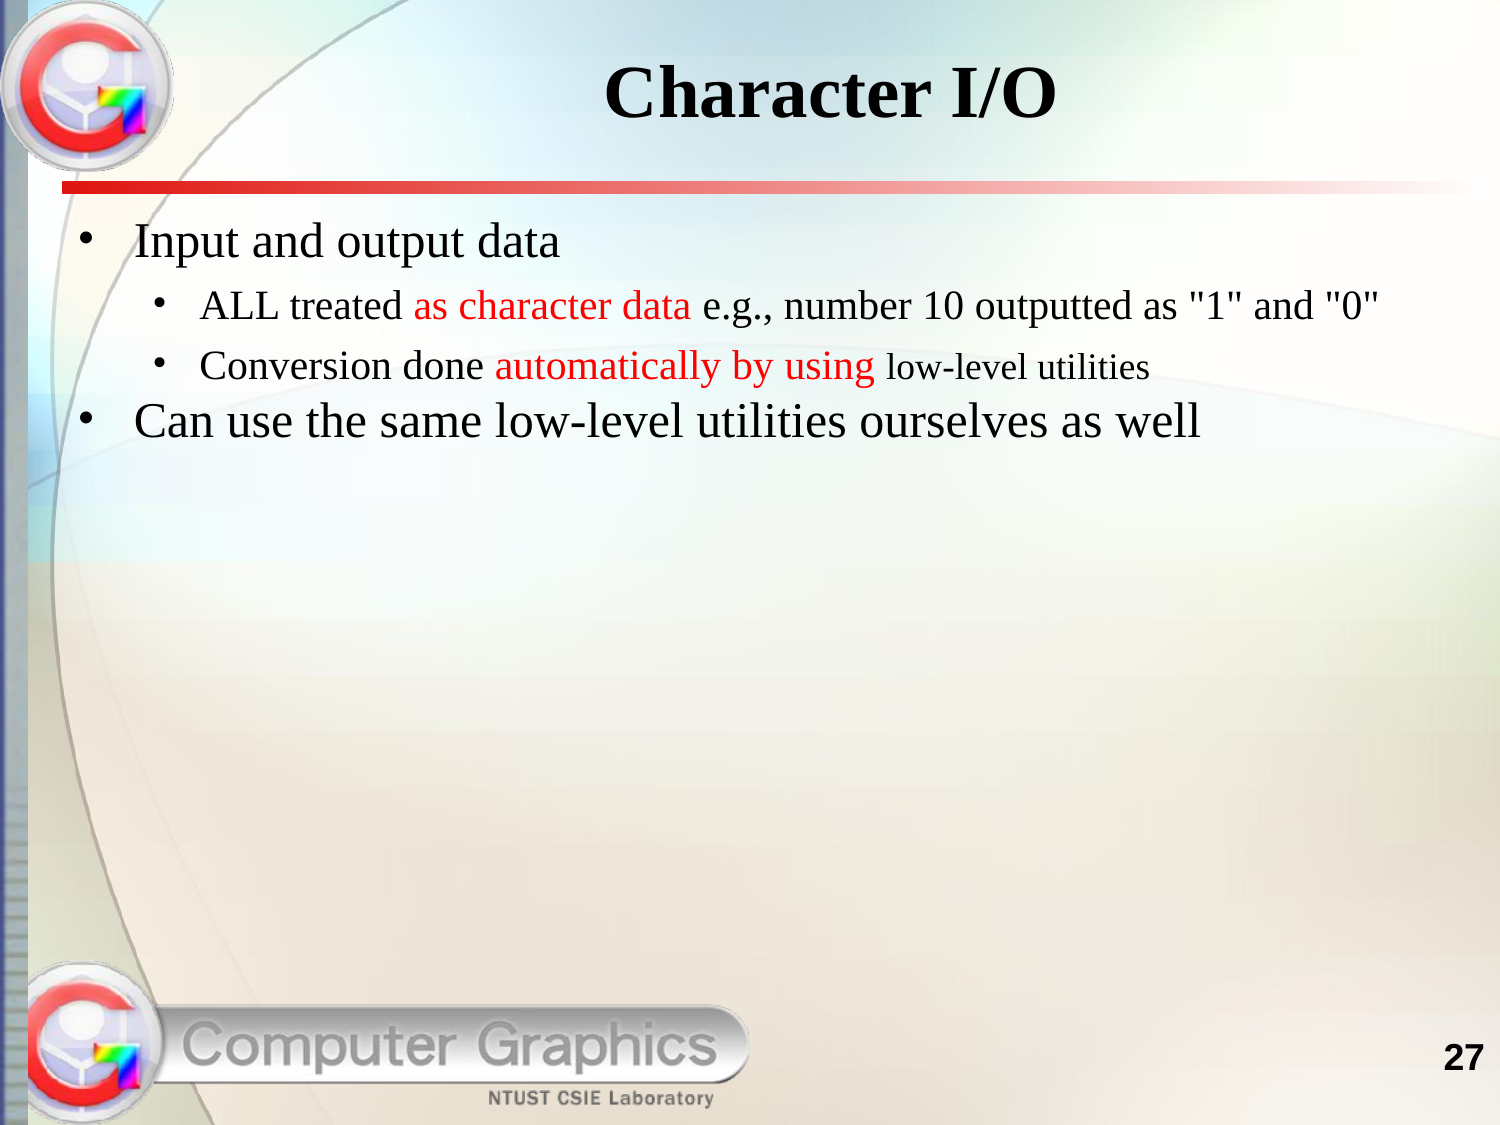

# Character I/O
Input and output data
ALL treated as character data e.g., number 10 outputted as "1" and "0"
Conversion done automatically by using low-level utilities
Can use the same low-level utilities ourselves as well
27